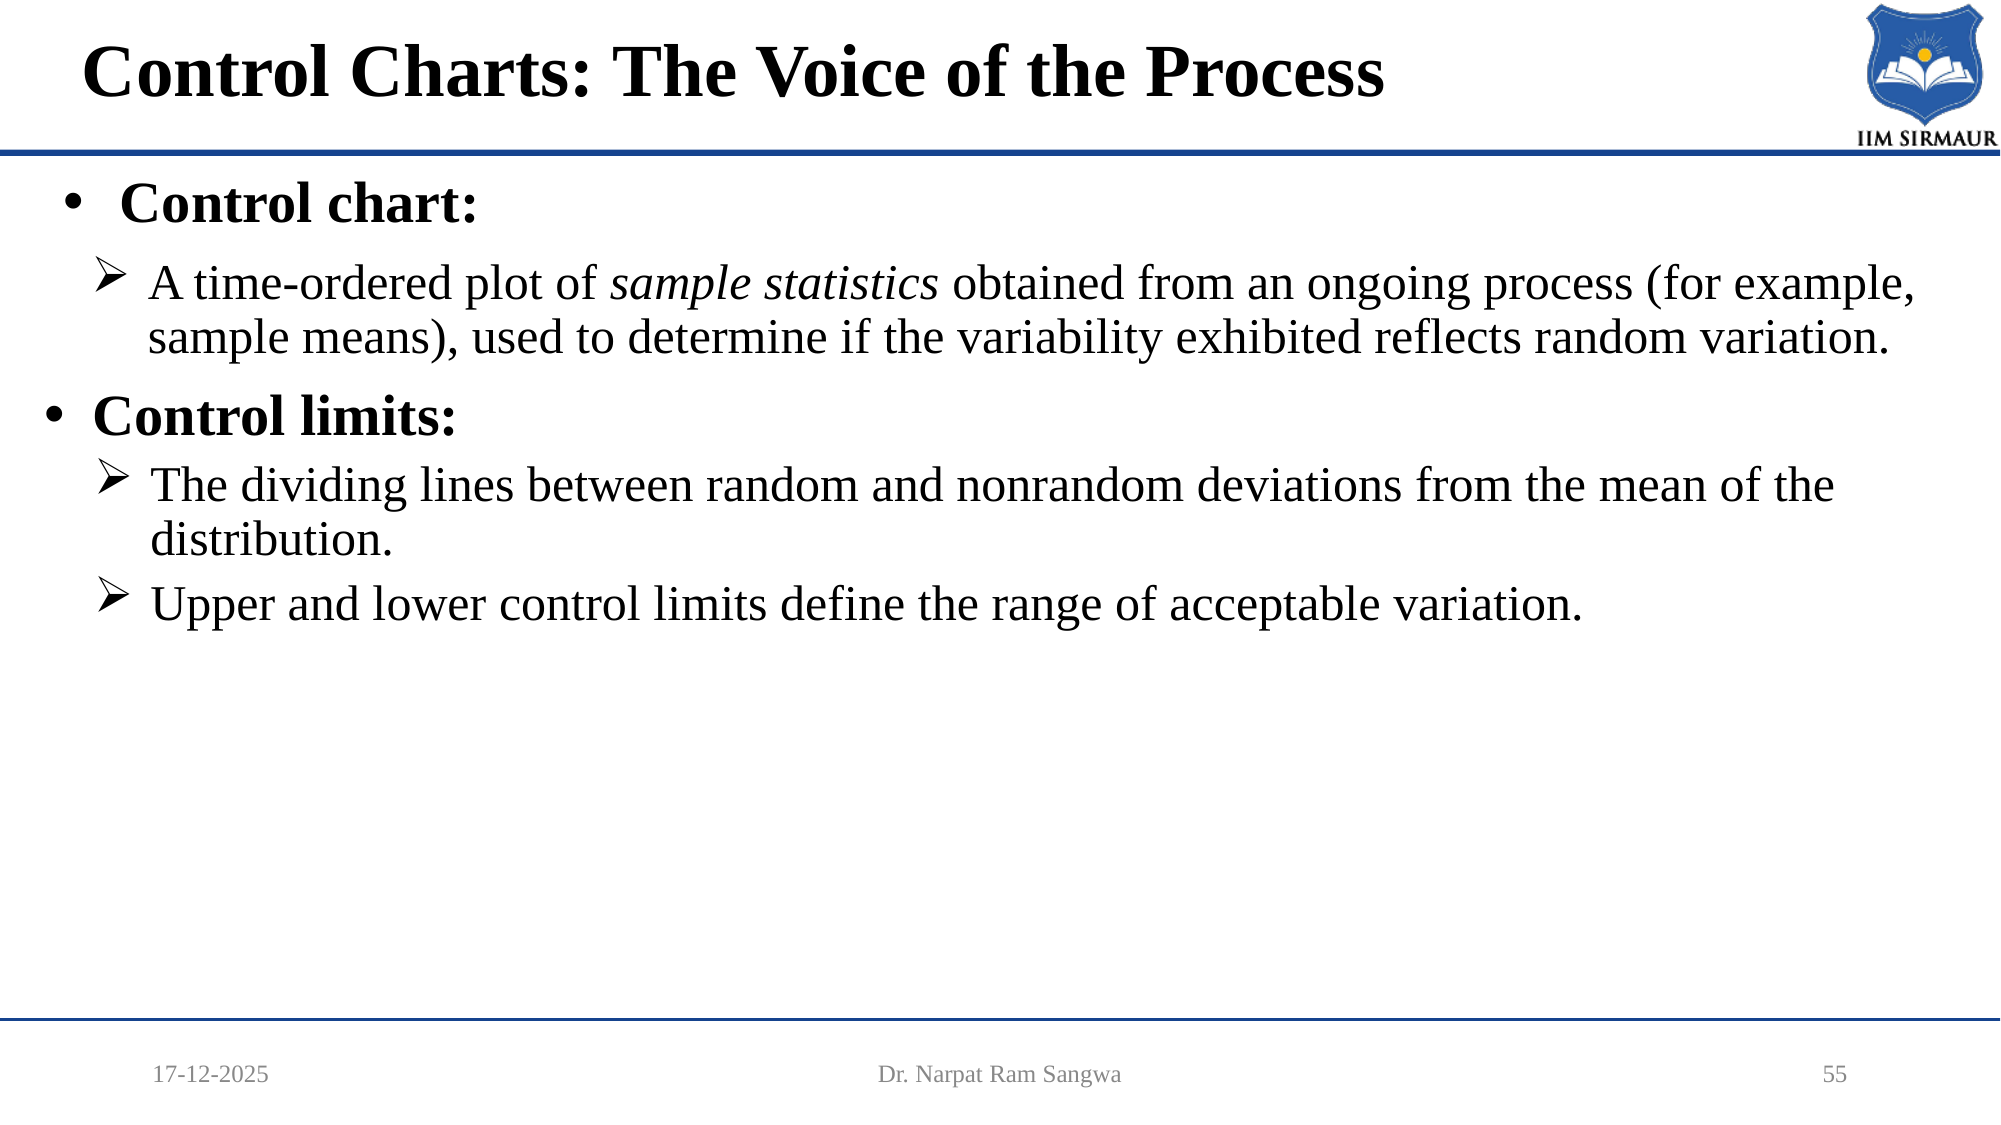

# Control Charts: The Voice of the Process
Control chart:
A time-ordered plot of sample statistics obtained from an ongoing process (for example, sample means), used to determine if the variability exhibited reflects random variation.
Control limits:
The dividing lines between random and nonrandom deviations from the mean of the distribution.
Upper and lower control limits define the range of acceptable variation.

17-12-2025
Dr. Narpat Ram Sangwa
55